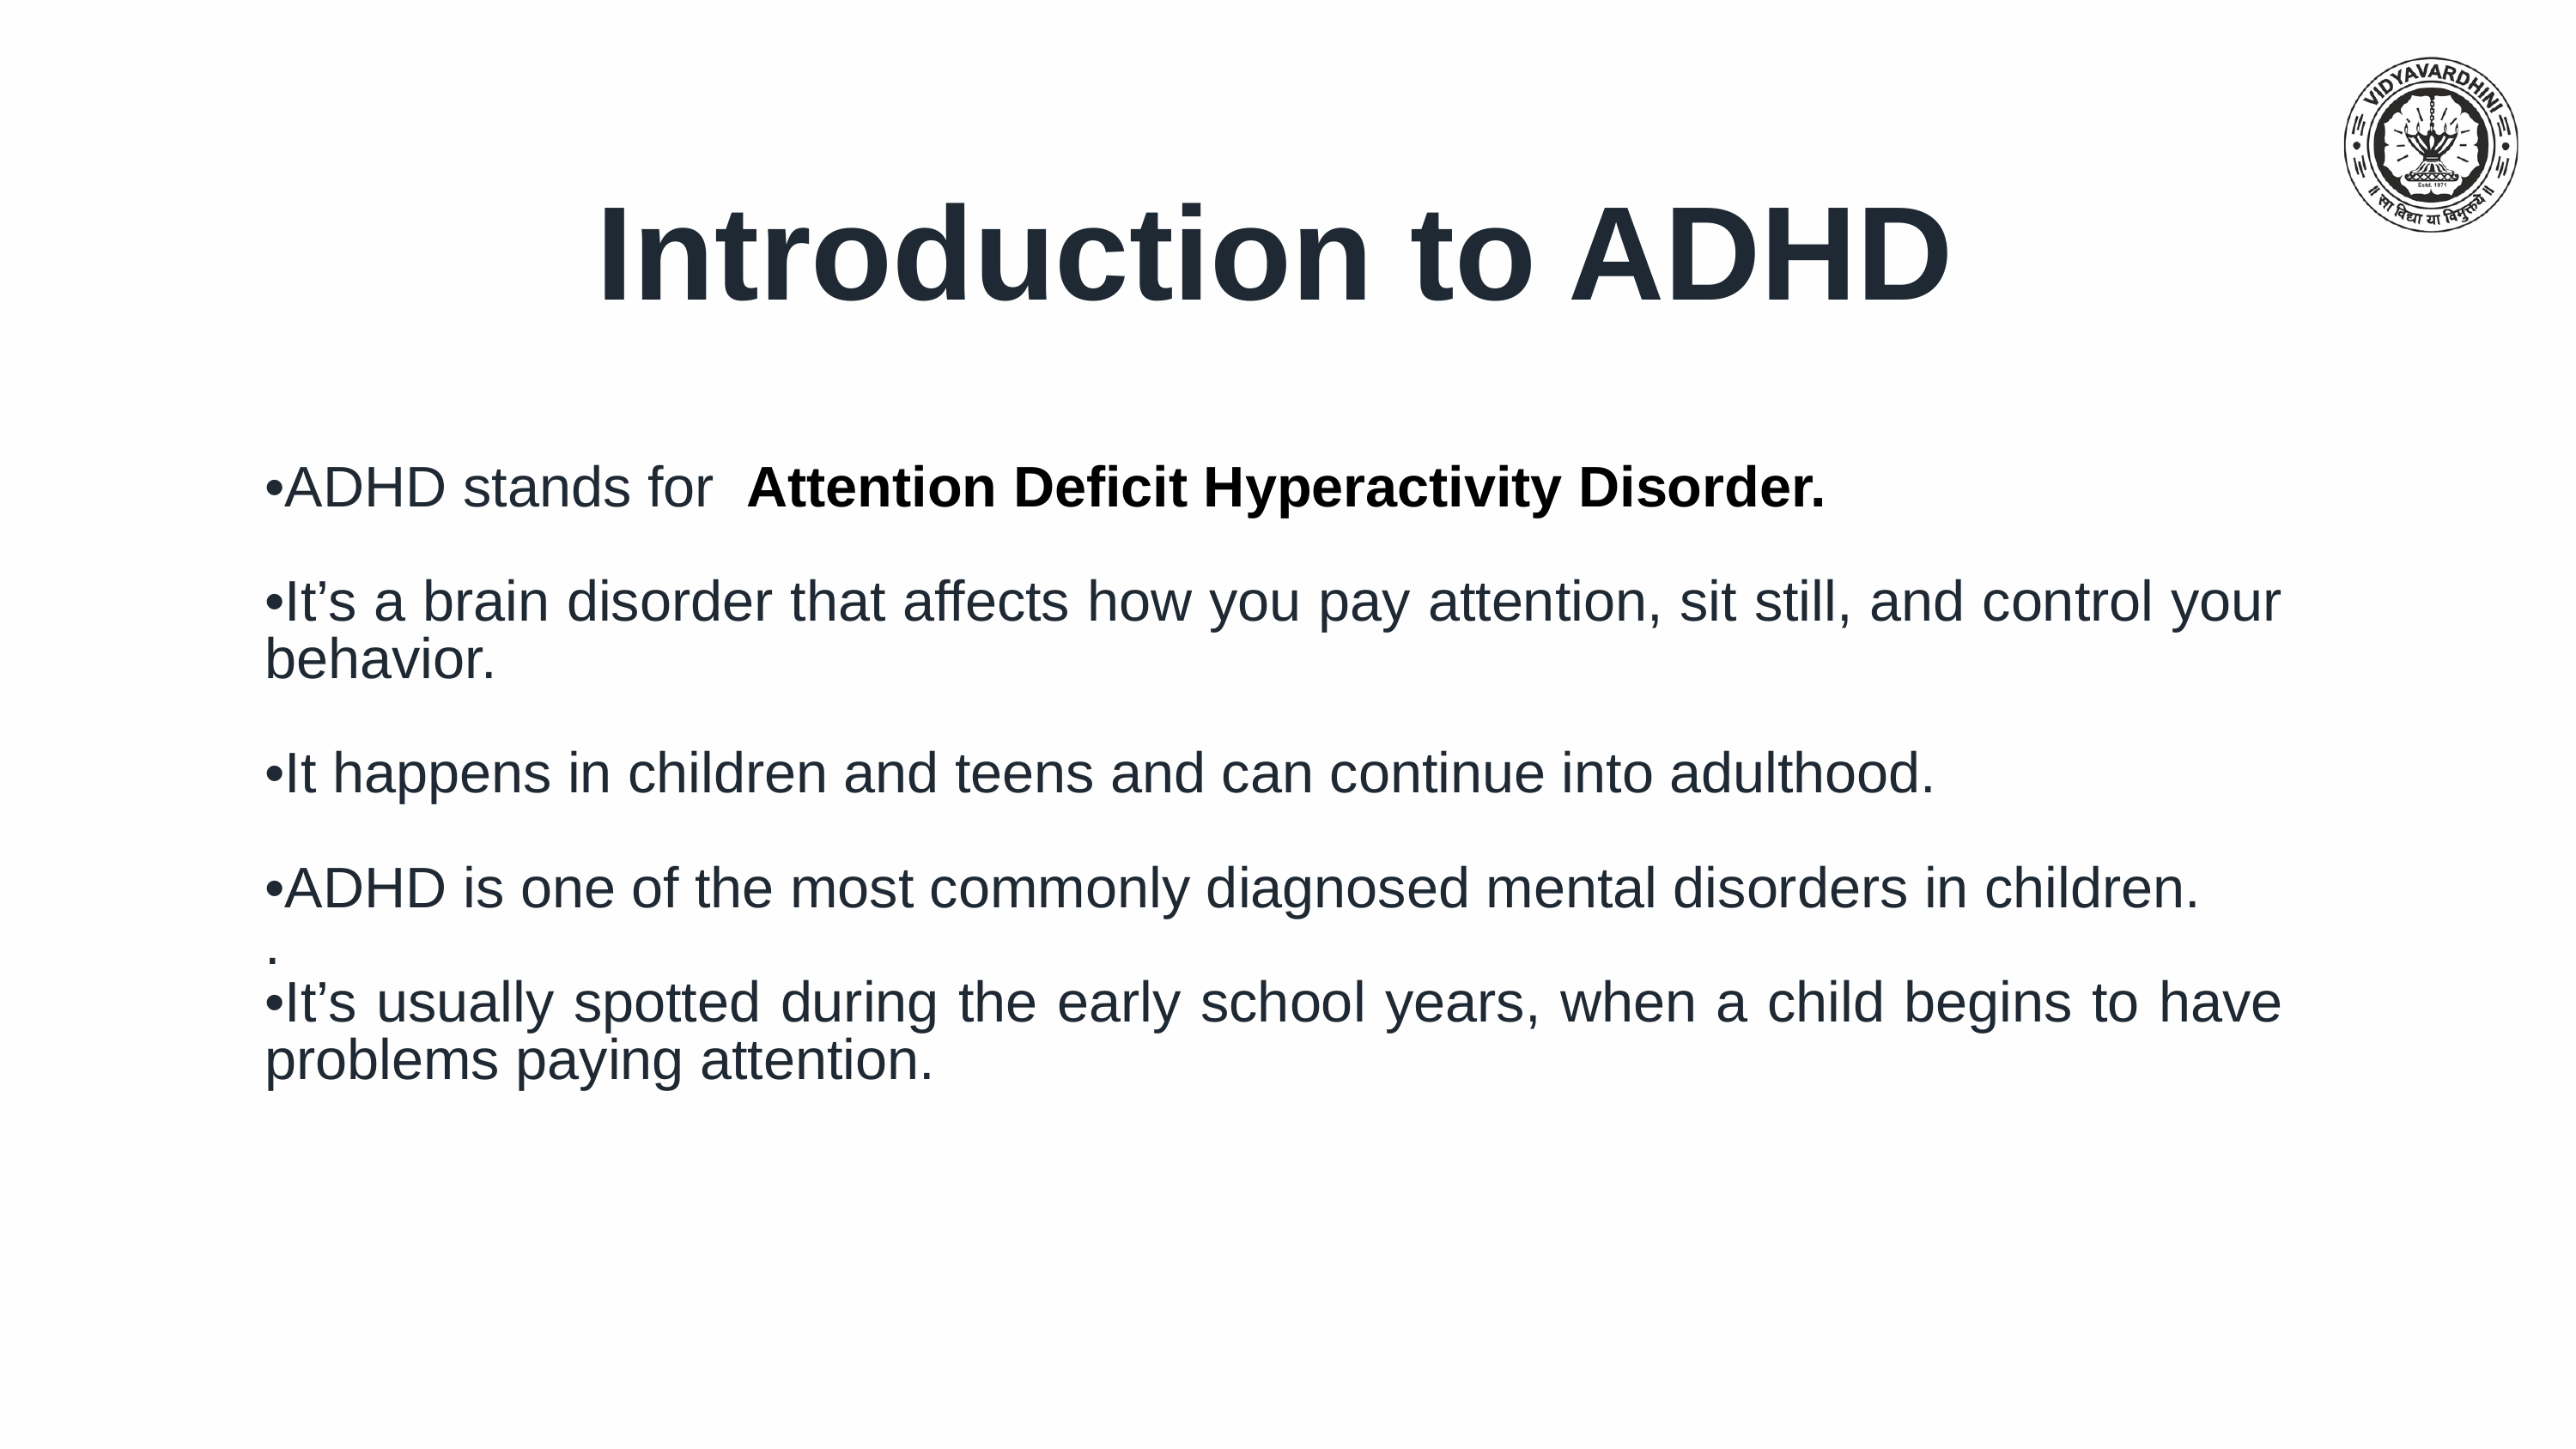

Introduction to ADHD
•ADHD stands for  Attention Deficit Hyperactivity Disorder.

•It’s a brain disorder that affects how you pay attention, sit still, and control your behavior.

•It happens in children and teens and can continue into adulthood.

•ADHD is one of the most commonly diagnosed mental disorders in children.
.
•It’s usually spotted during the early school years, when a child begins to have problems paying attention.